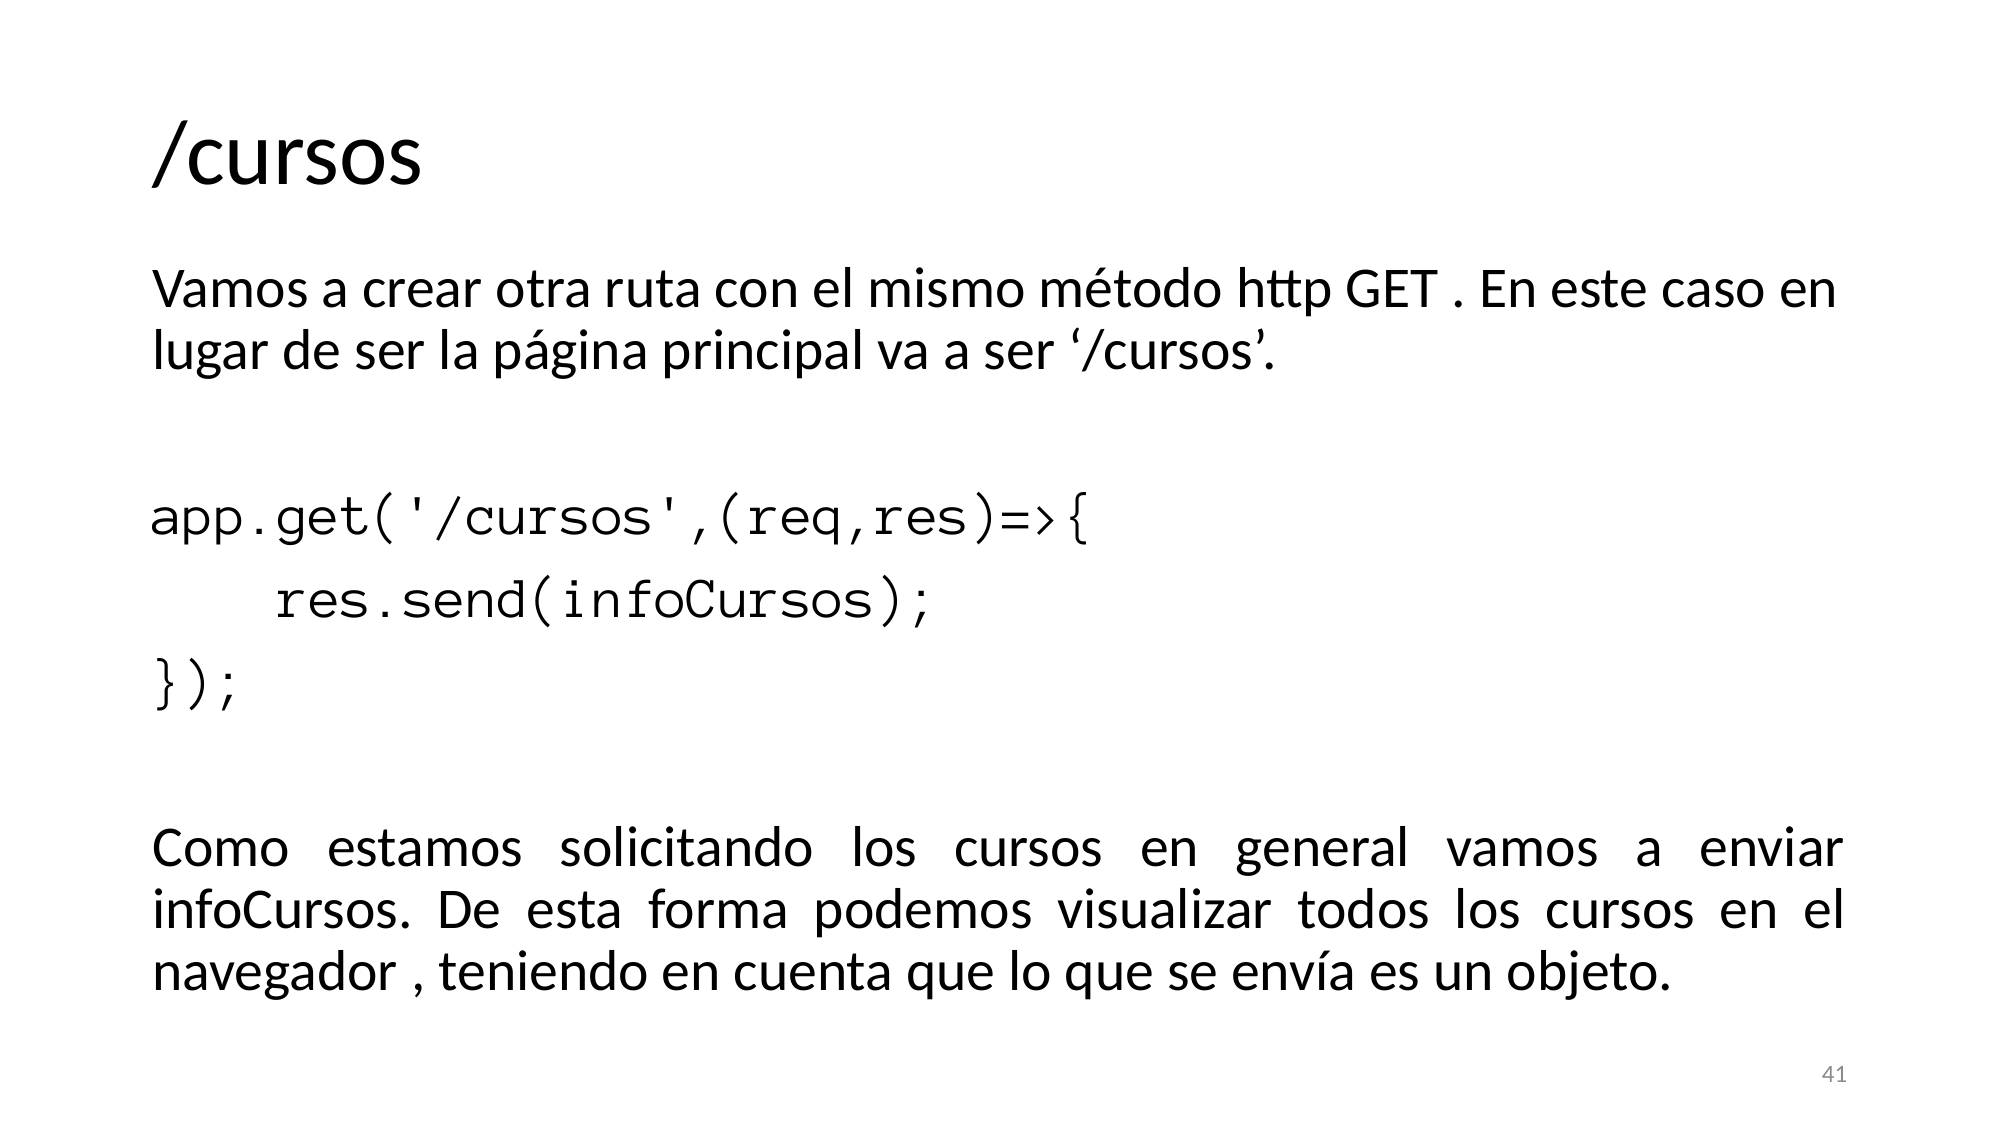

# /cursos
Vamos a crear otra ruta con el mismo método http GET . En este caso en lugar de ser la página principal va a ser ‘/cursos’.

app.get('/cursos',(req,res)=>{
    res.send(infoCursos);
});

Como estamos solicitando los cursos en general vamos a enviar infoCursos. De esta forma podemos visualizar todos los cursos en el navegador , teniendo en cuenta que lo que se envía es un objeto.

41